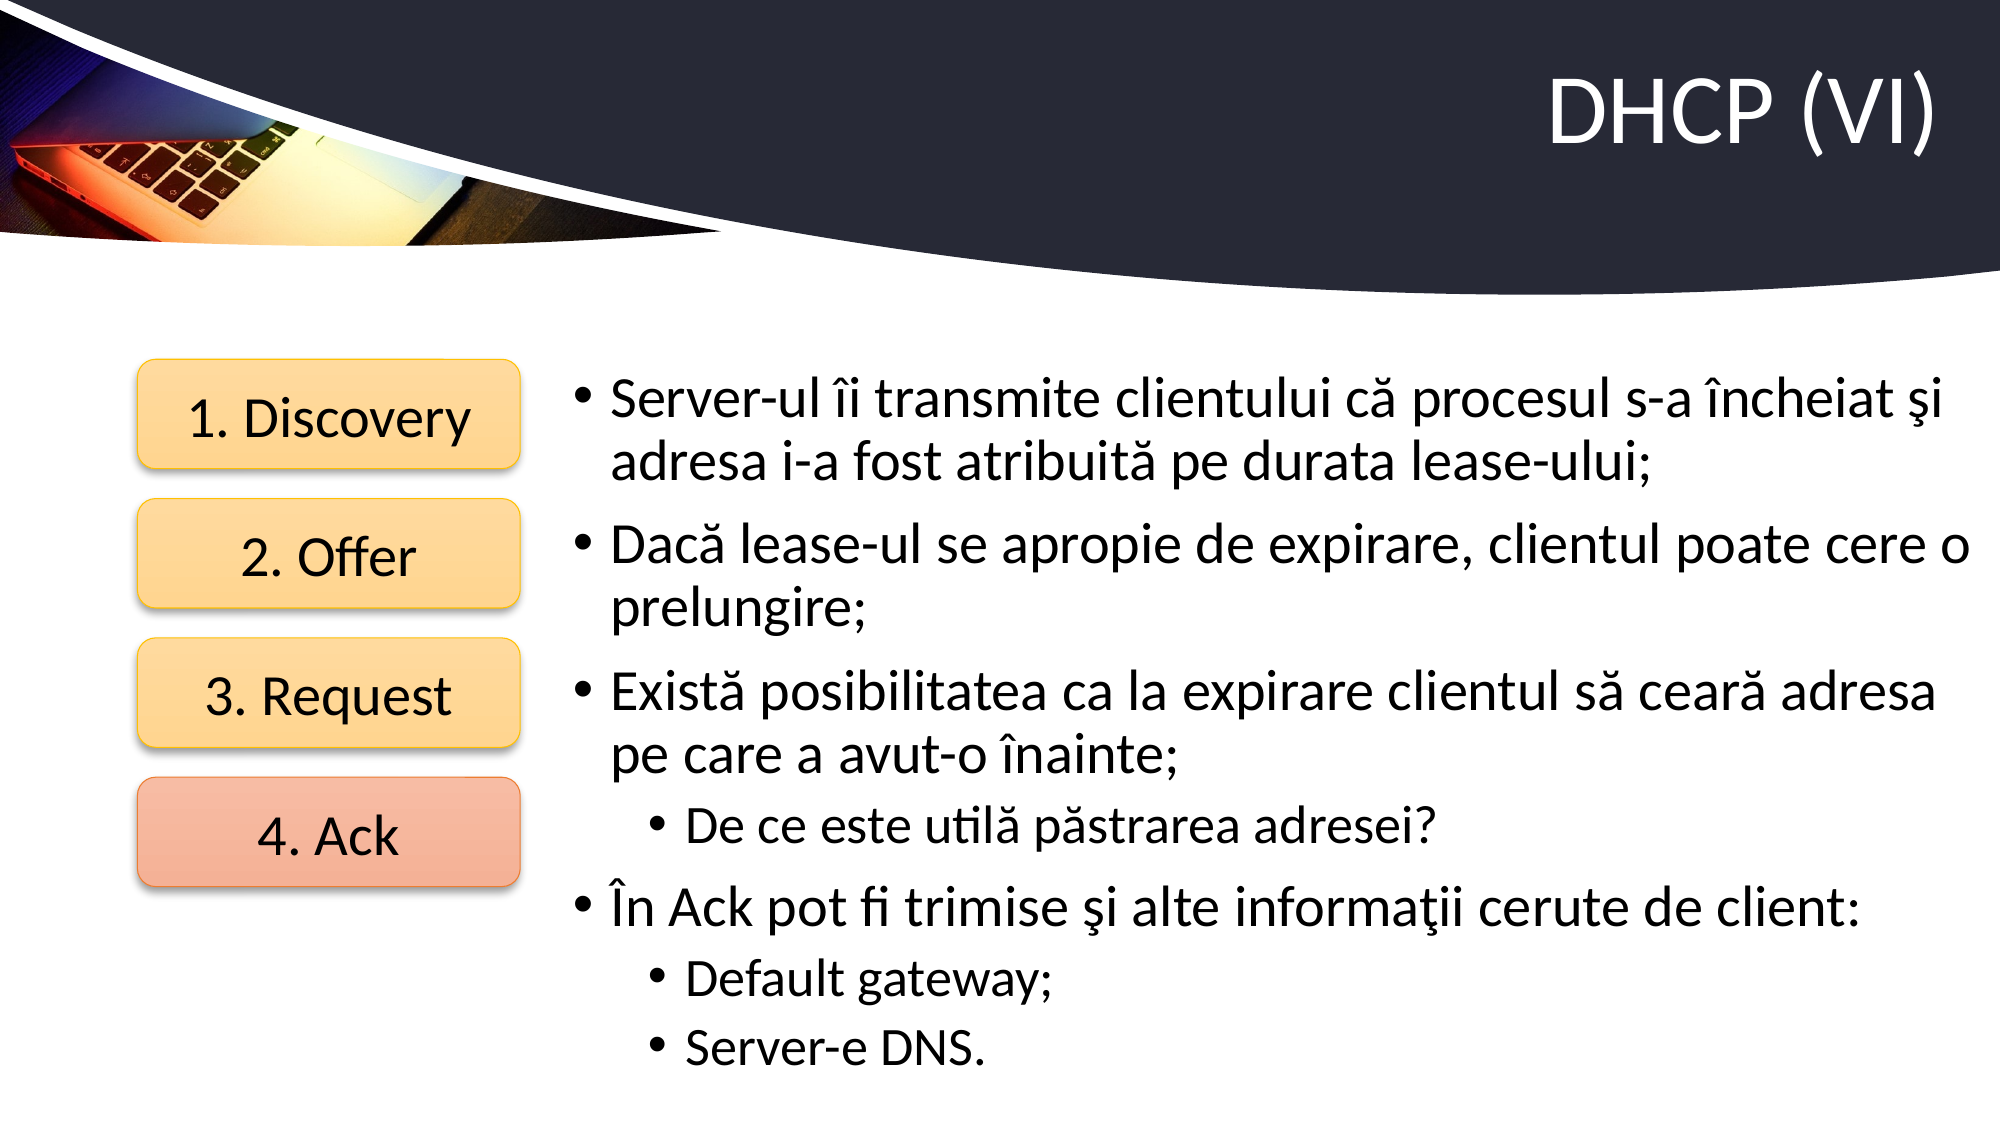

# DHCP (VI)
Server-ul îi transmite clientului că procesul s-a încheiat şi adresa i-a fost atribuită pe durata lease-ului;
Dacă lease-ul se apropie de expirare, clientul poate cere o prelungire;
Există posibilitatea ca la expirare clientul să ceară adresa pe care a avut-o înainte;
De ce este utilă păstrarea adresei?
În Ack pot fi trimise şi alte informaţii cerute de client:
Default gateway;
Server-e DNS.
1. Discovery
2. Offer
3. Request
4. Ack